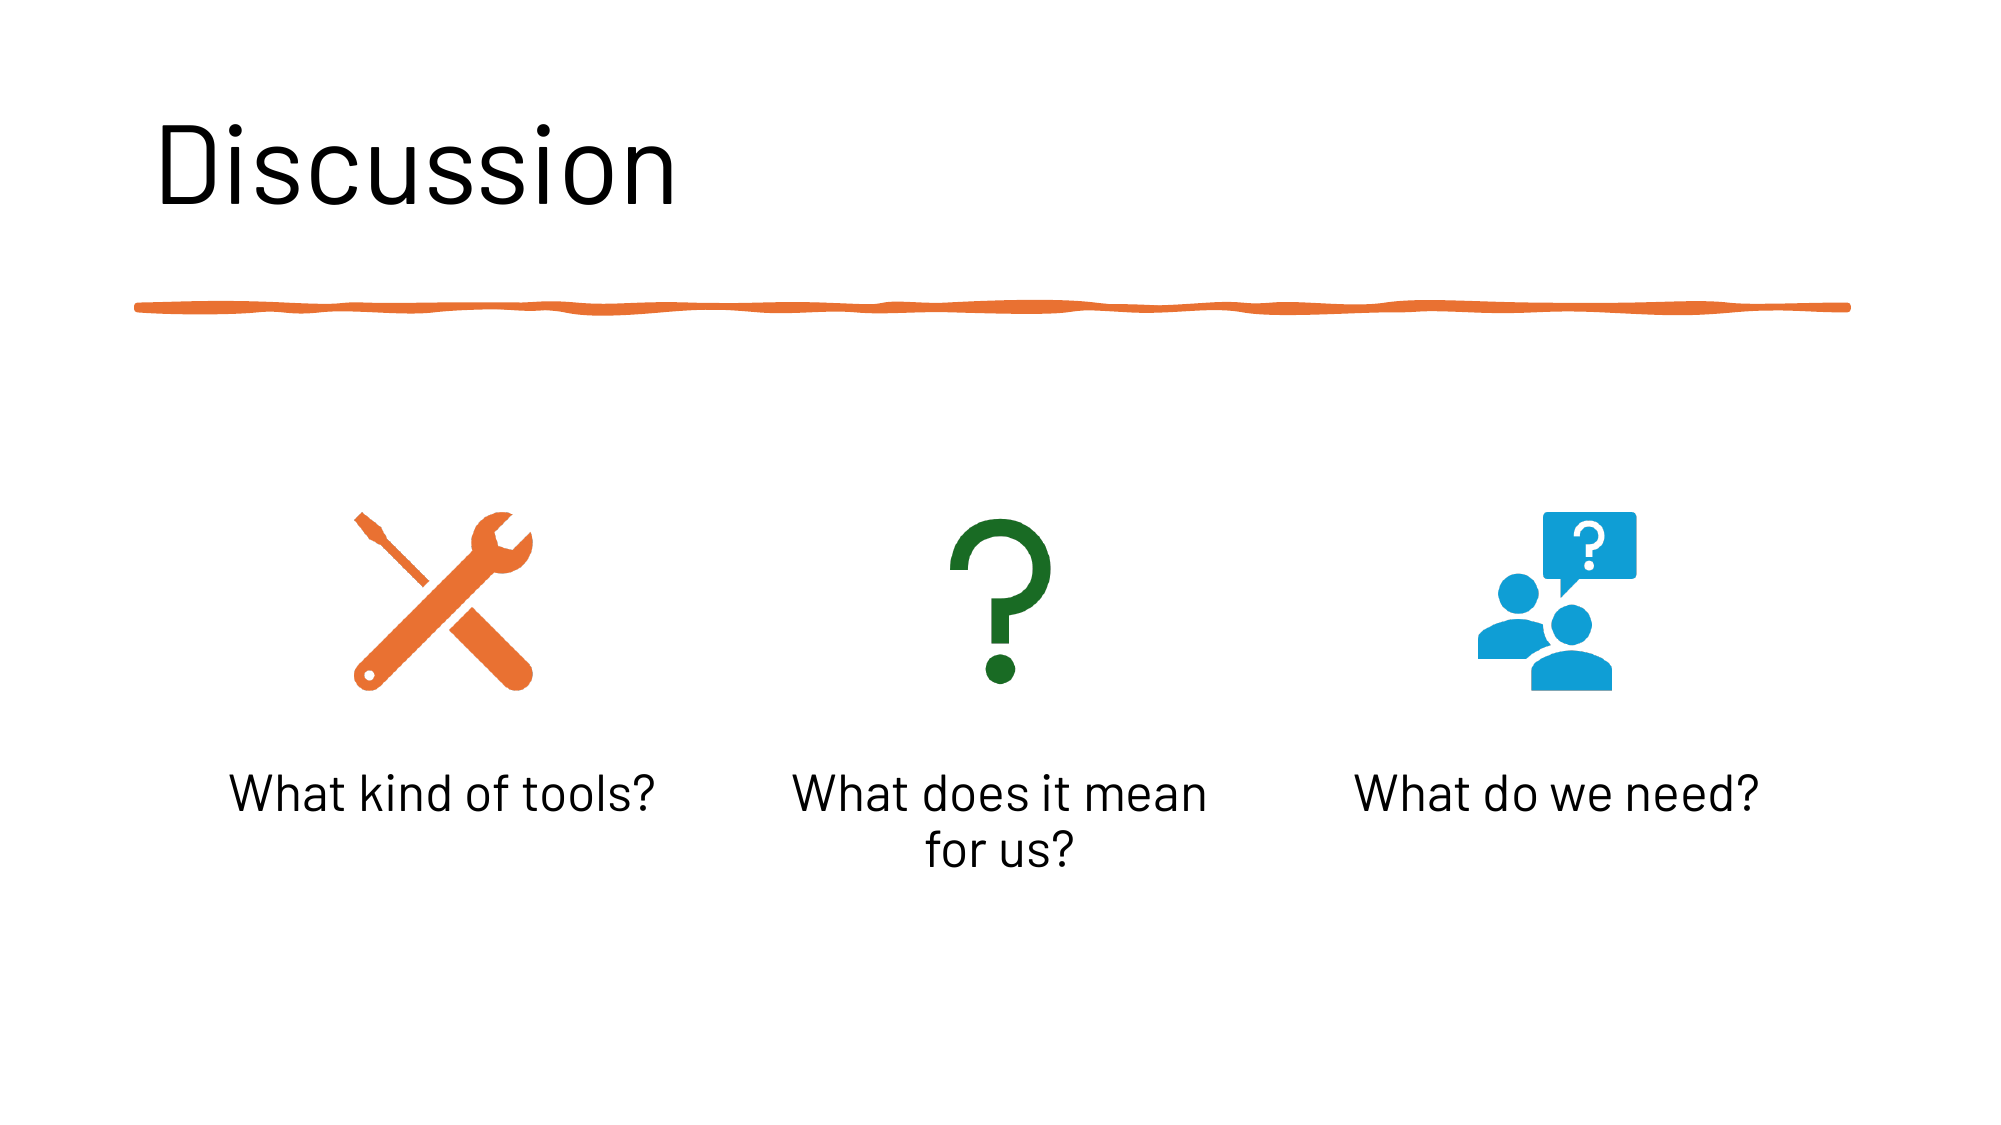

# Discussion

What kind of tools?
What does it mean for us?
What do we need?